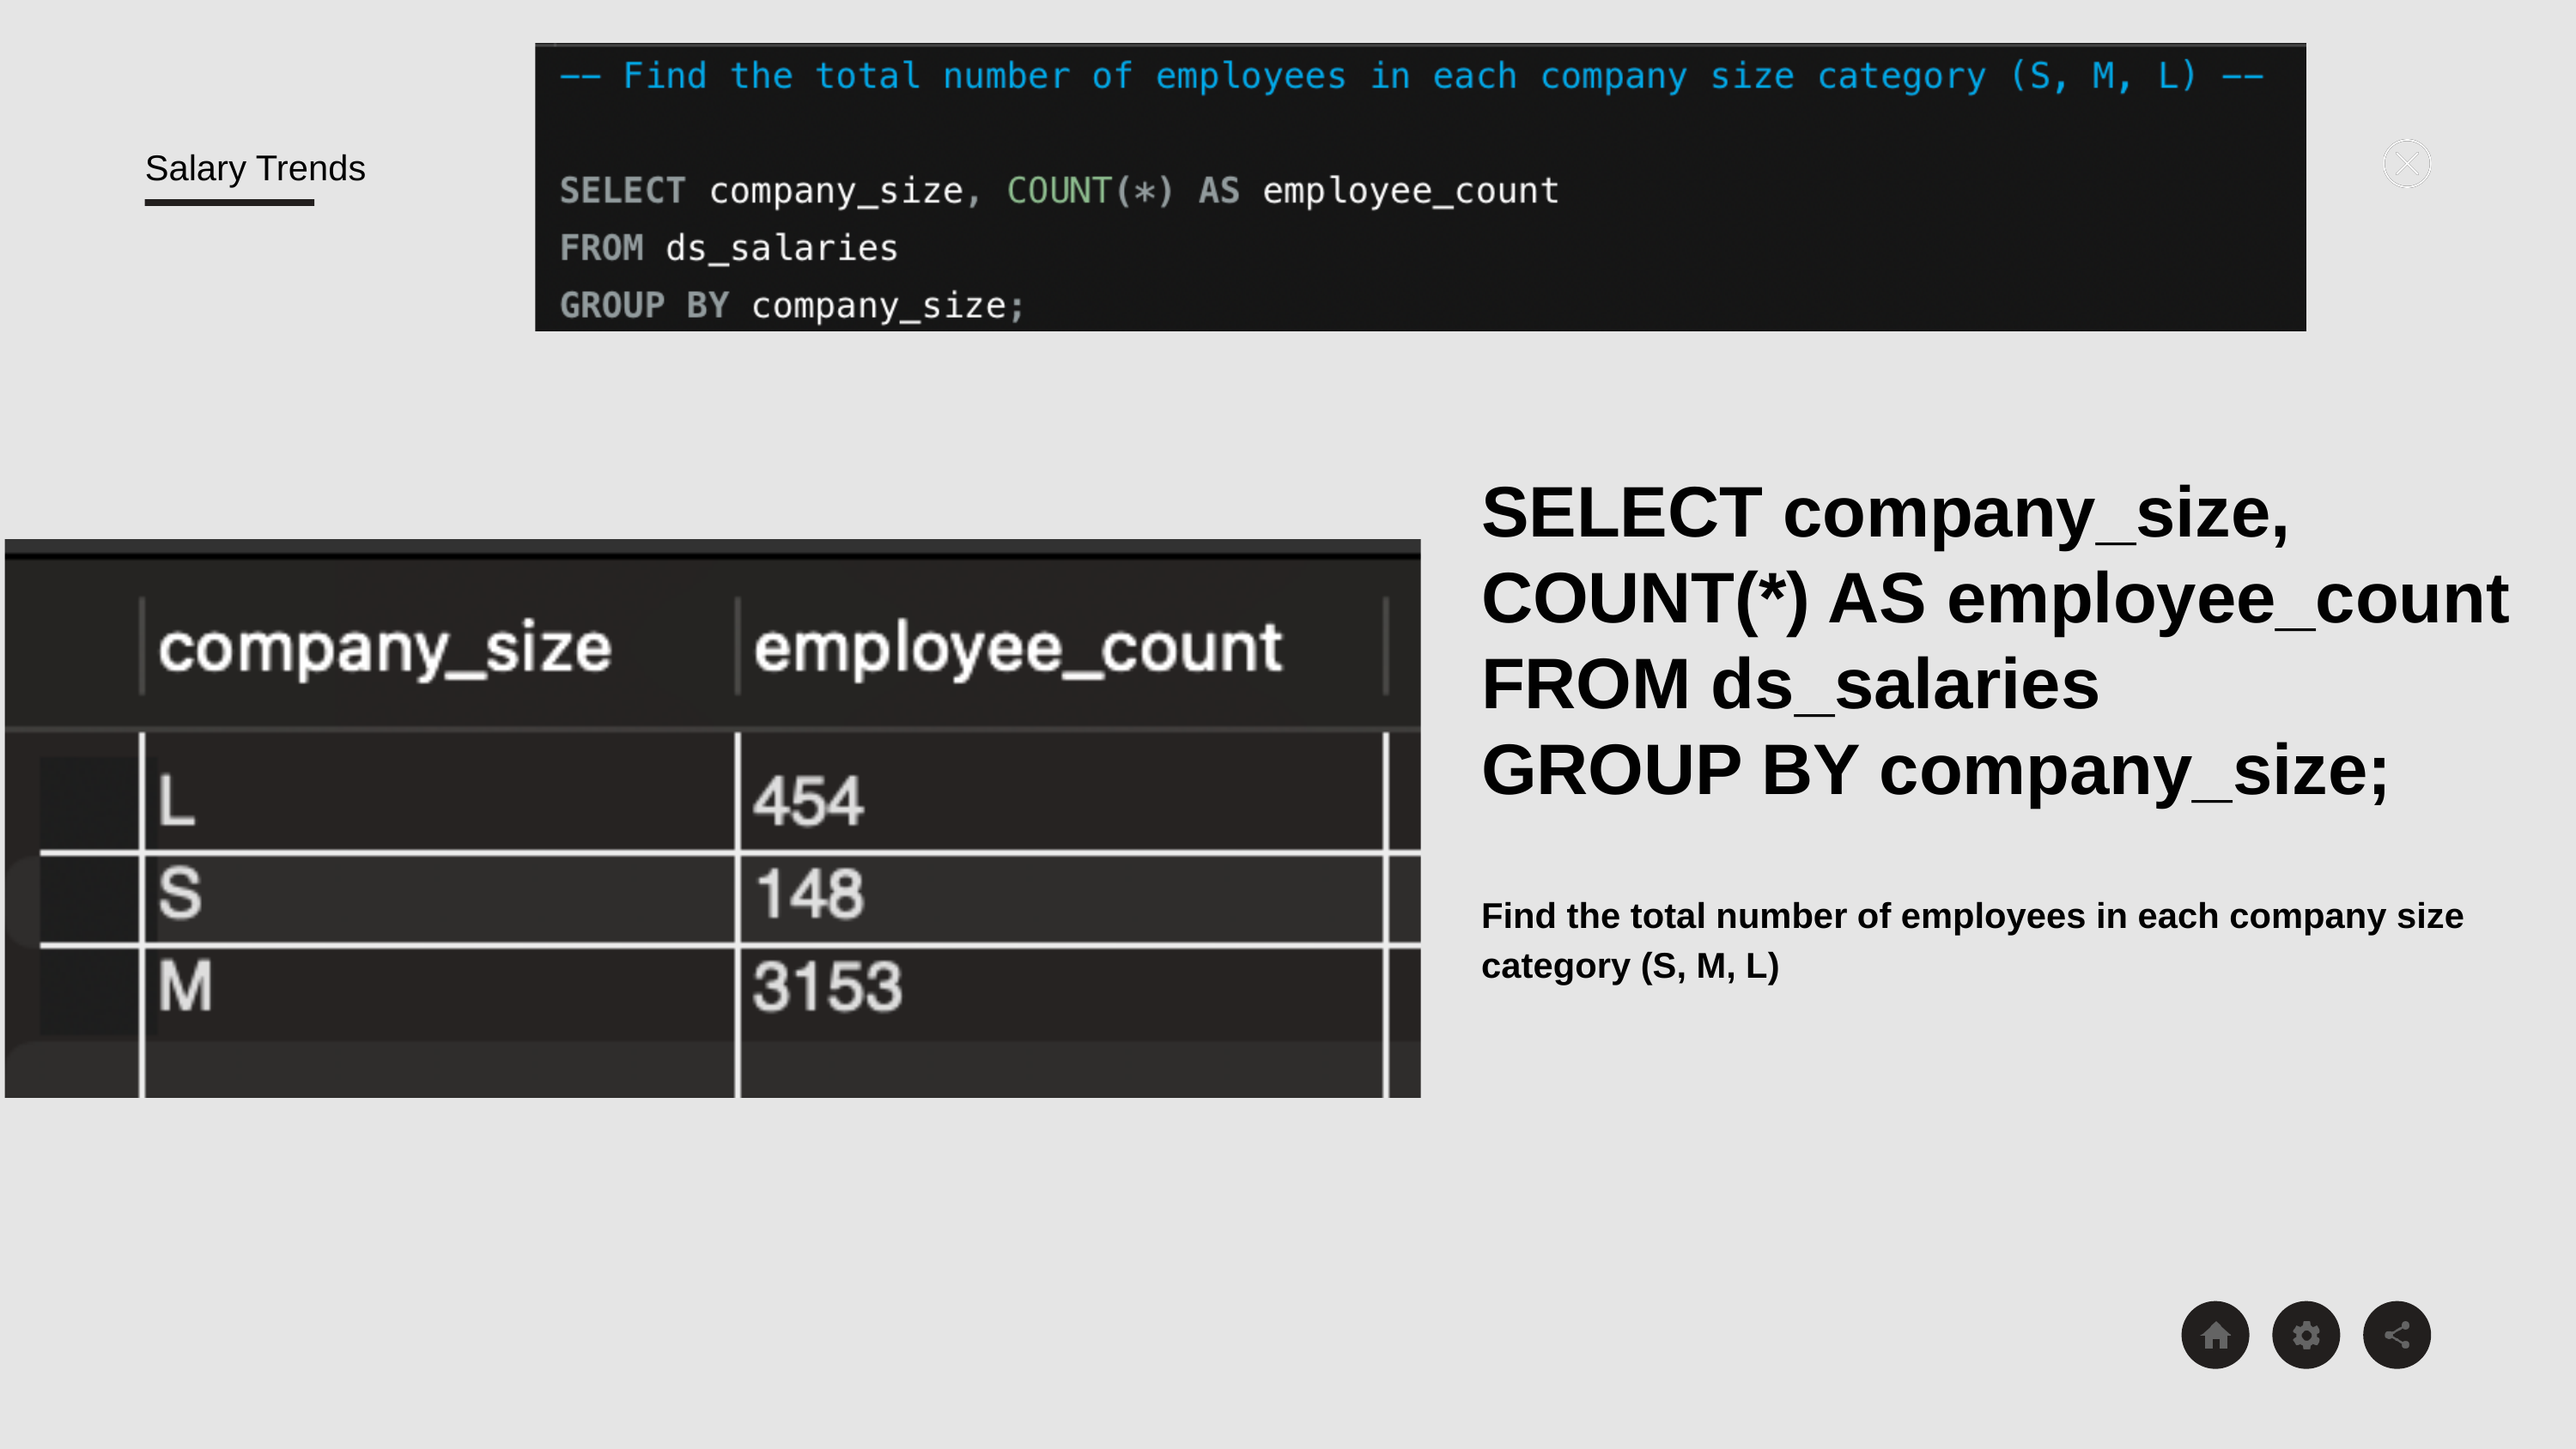

Salary Trends

SELECT company_size, COUNT(*) AS employee_count
FROM ds_salaries
GROUP BY company_size;
Find the total number of employees in each company size category (S, M, L)